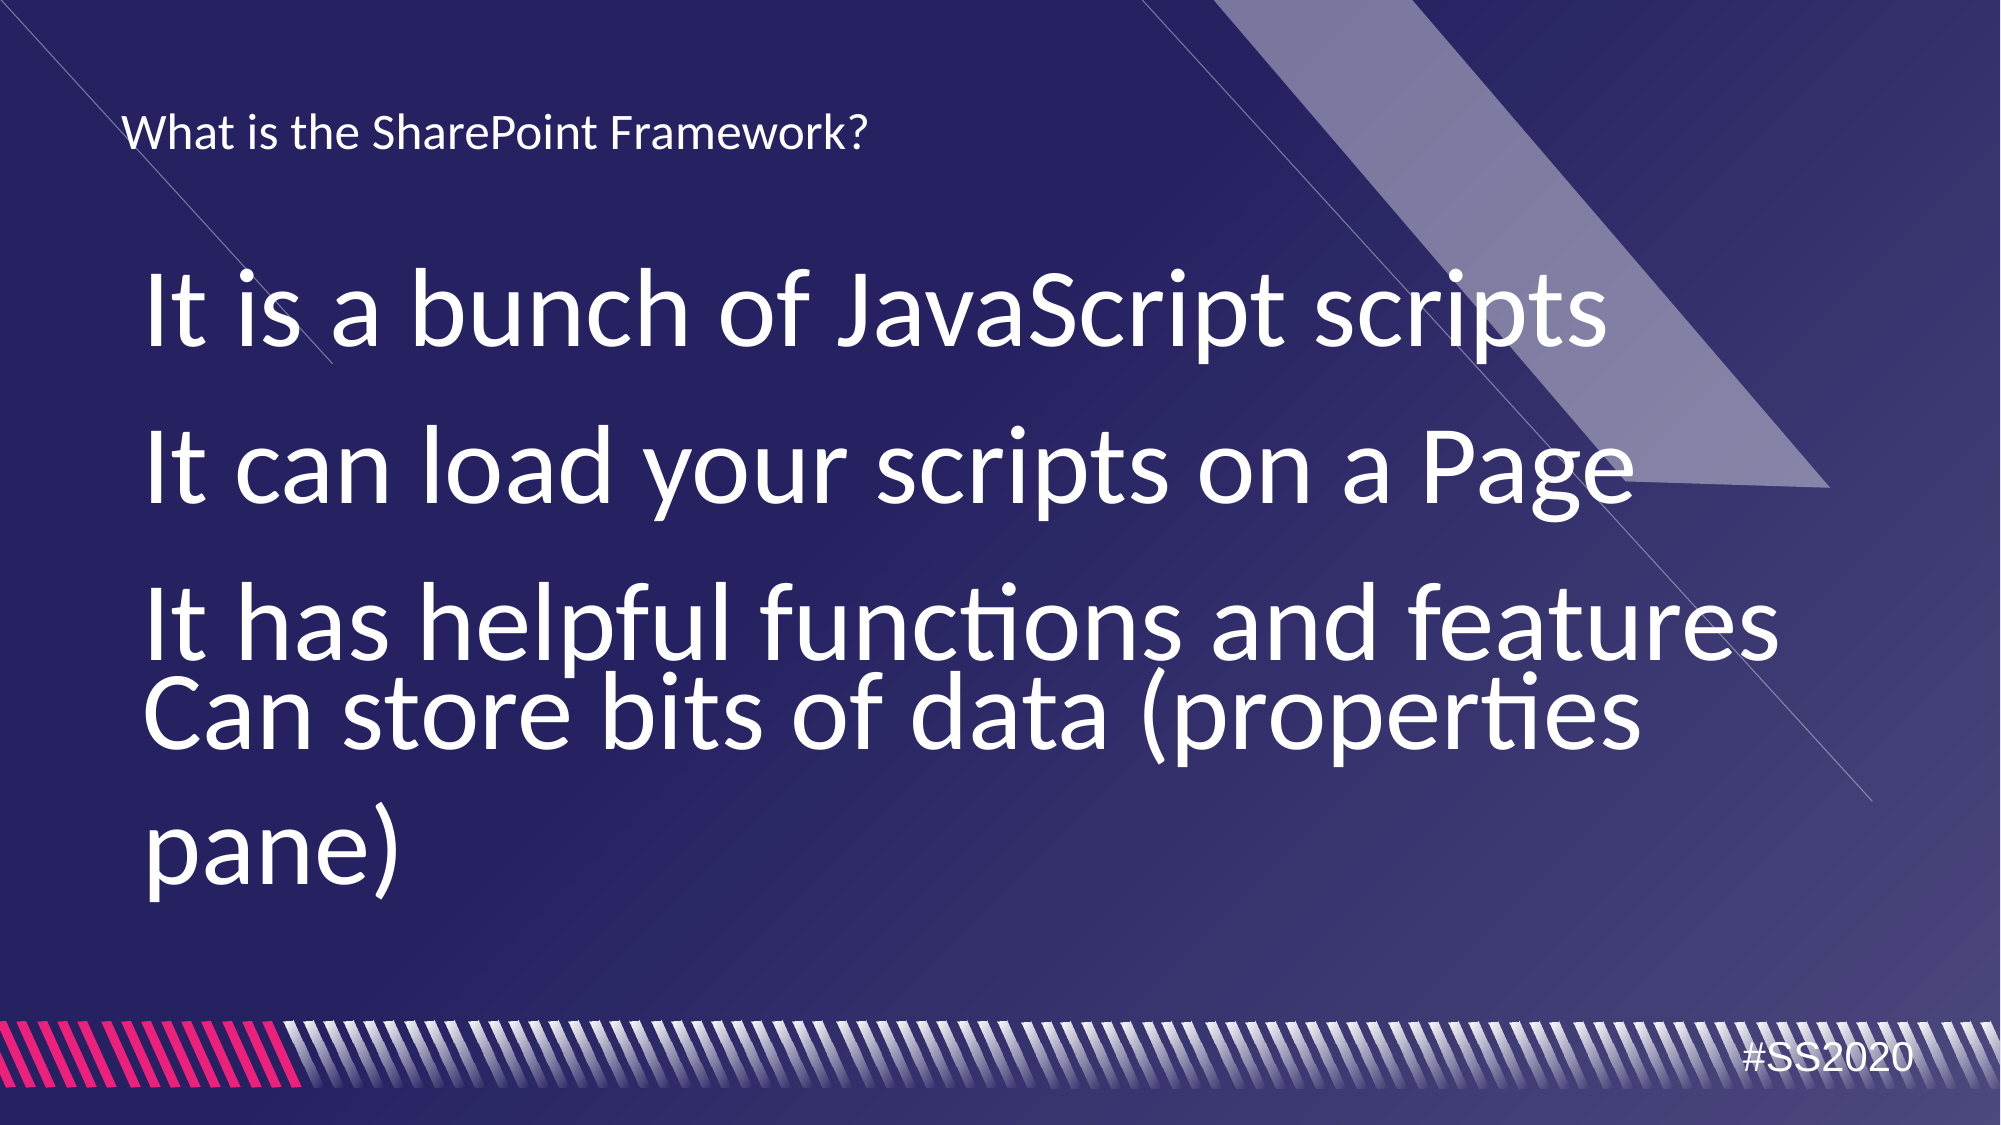

# What is the SharePoint Framework?
It is a bunch of JavaScript scripts
It can load your scripts on a Page
It has helpful functions and features
Can store bits of data (properties pane)